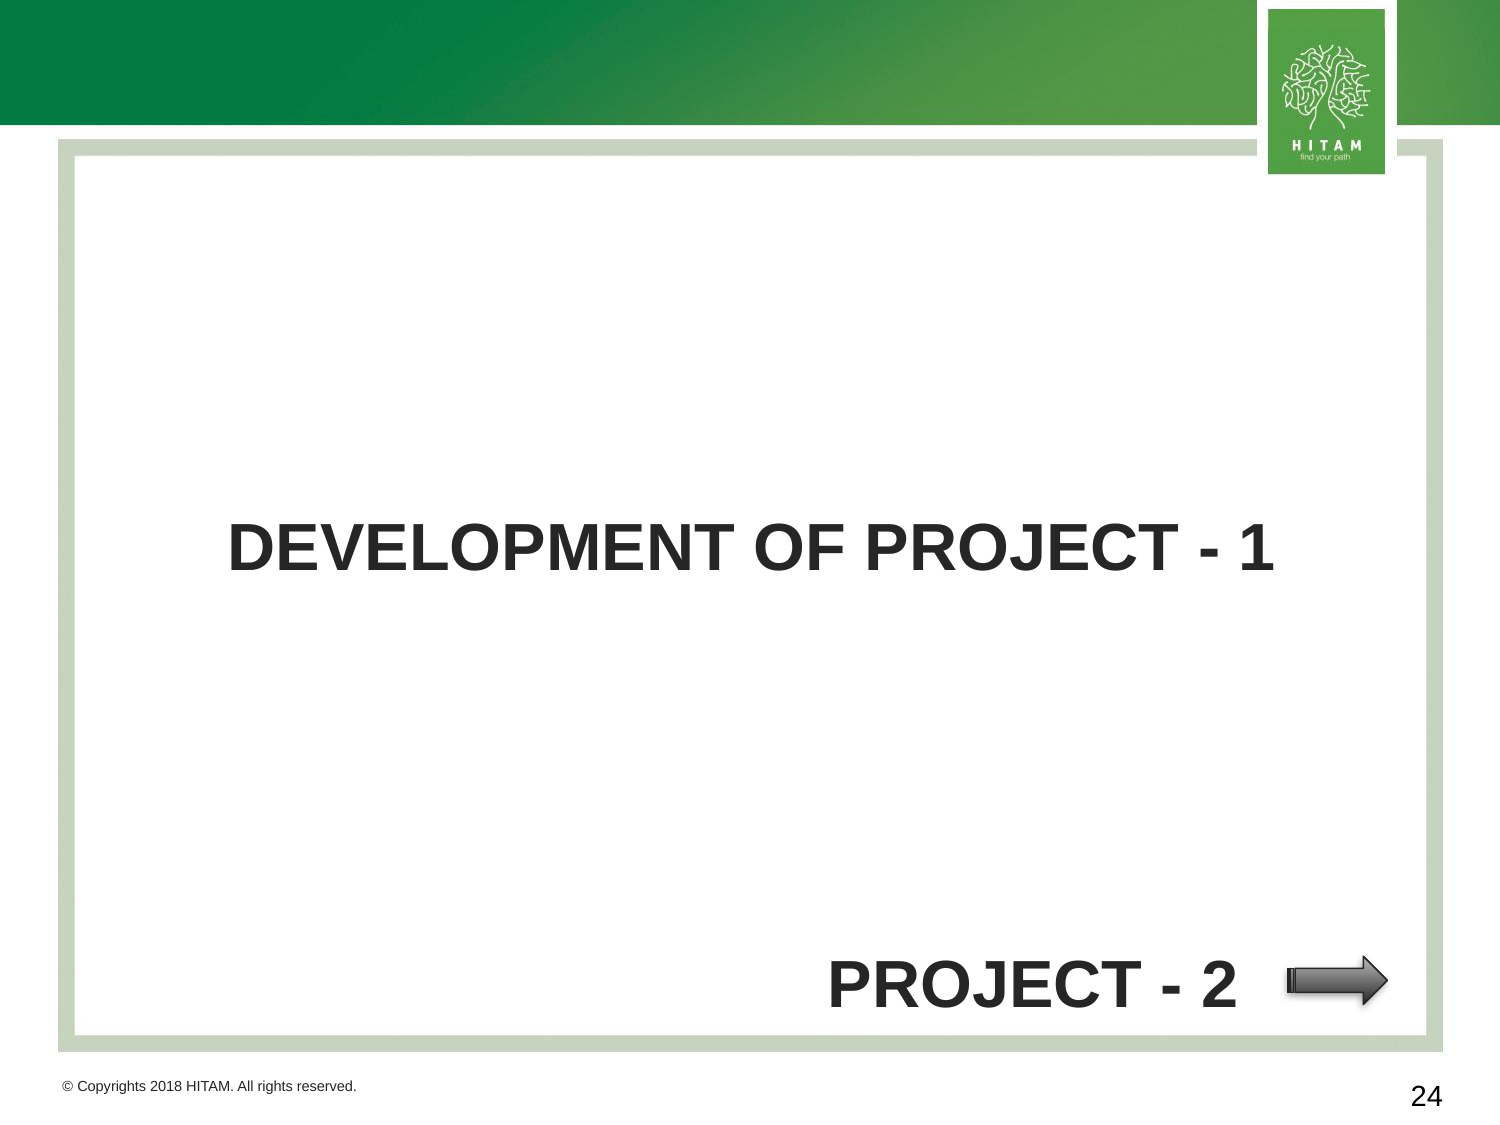

# DEVELOPMENT OF PROJECT - 1
PROJECT - 2